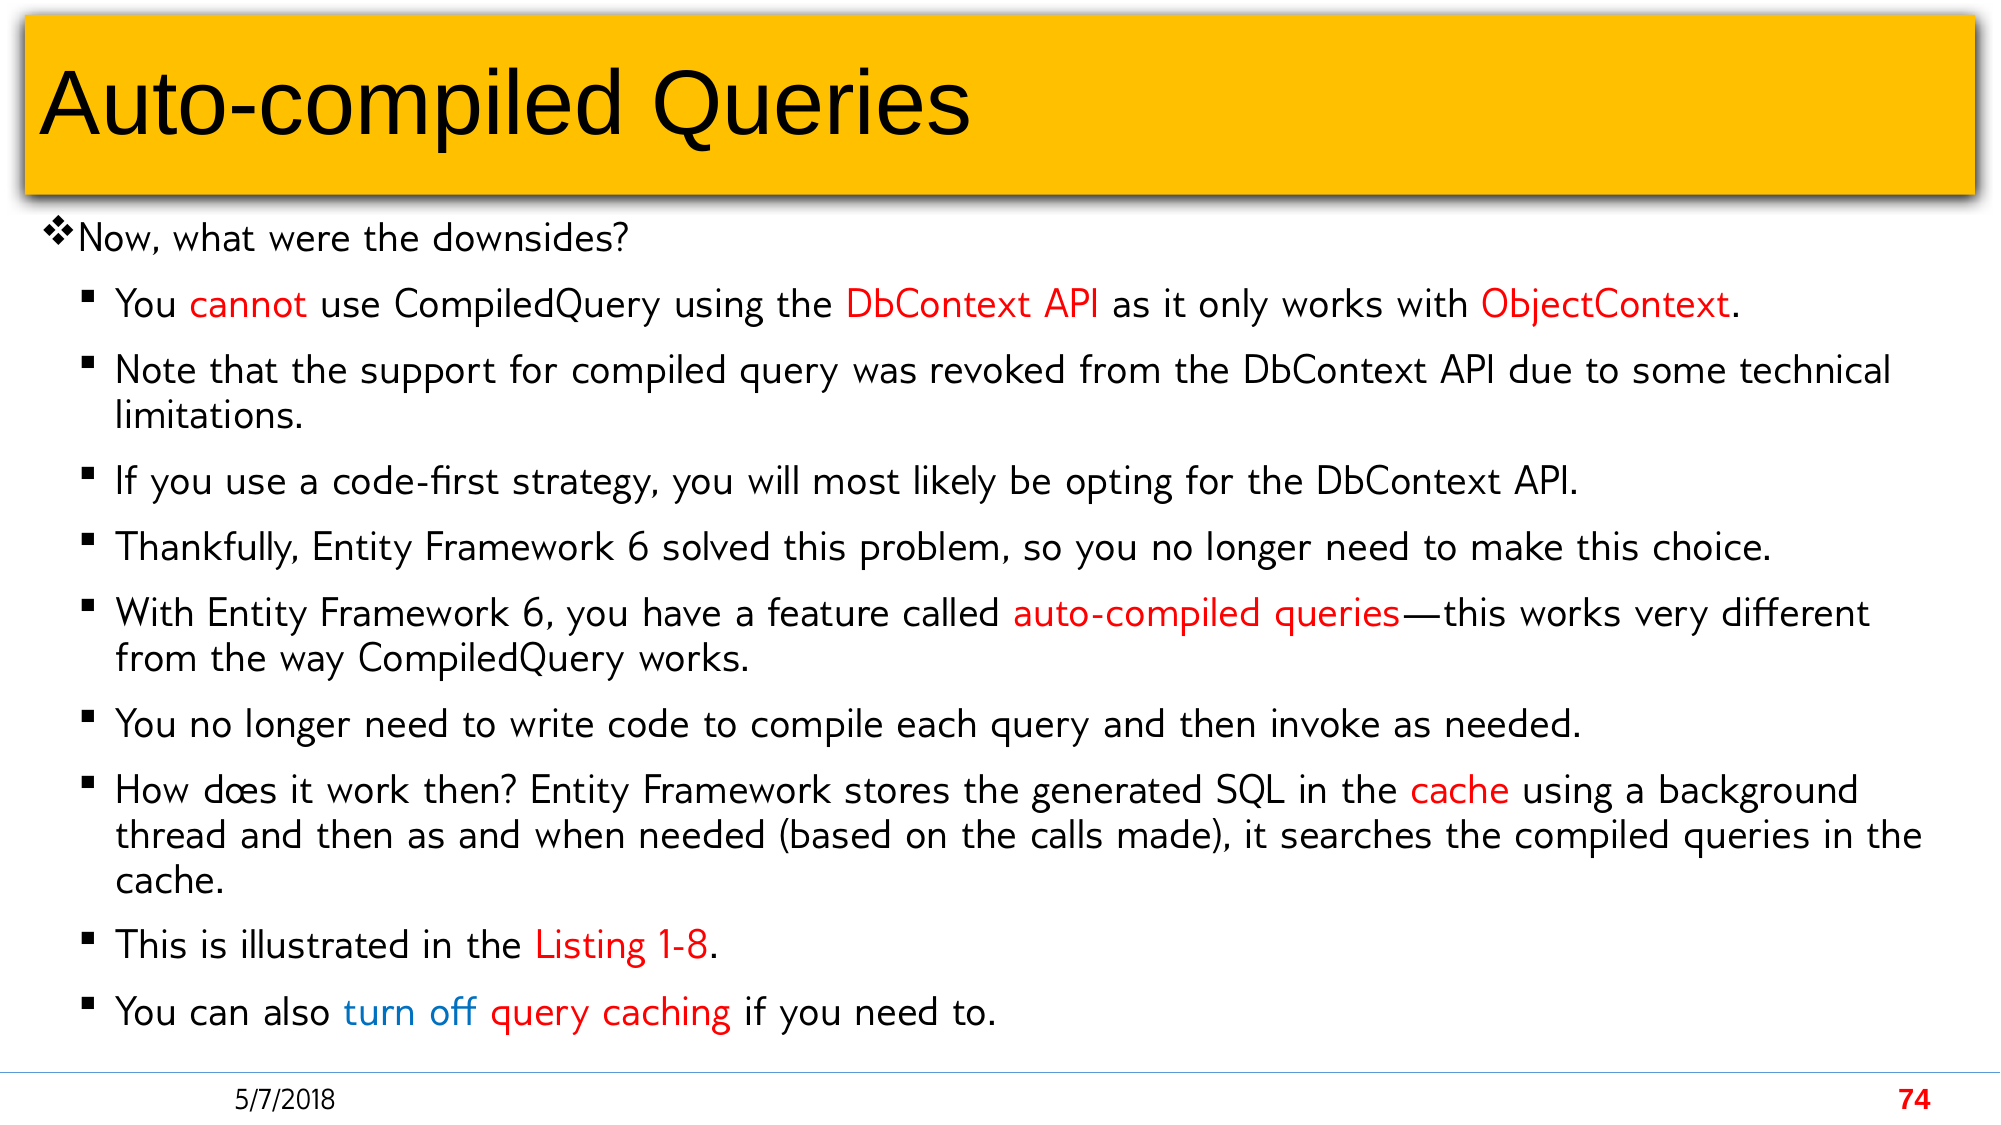

# Auto-compiled Queries
Now, what were the downsides?
You cannot use CompiledQuery using the DbContext API as it only works with ObjectContext.
Note that the support for compiled query was revoked from the DbContext API due to some technical limitations.
If you use a code-first strategy, you will most likely be opting for the DbContext API.
Thankfully, Entity Framework 6 solved this problem, so you no longer need to make this choice.
With Entity Framework 6, you have a feature called auto-compiled queries—this works very different from the way CompiledQuery works.
You no longer need to write code to compile each query and then invoke as needed.
How does it work then? Entity Framework stores the generated SQL in the cache using a background thread and then as and when needed (based on the calls made), it searches the compiled queries in the cache.
This is illustrated in the Listing 1-8.
You can also turn off query caching if you need to.
5/7/2018
74